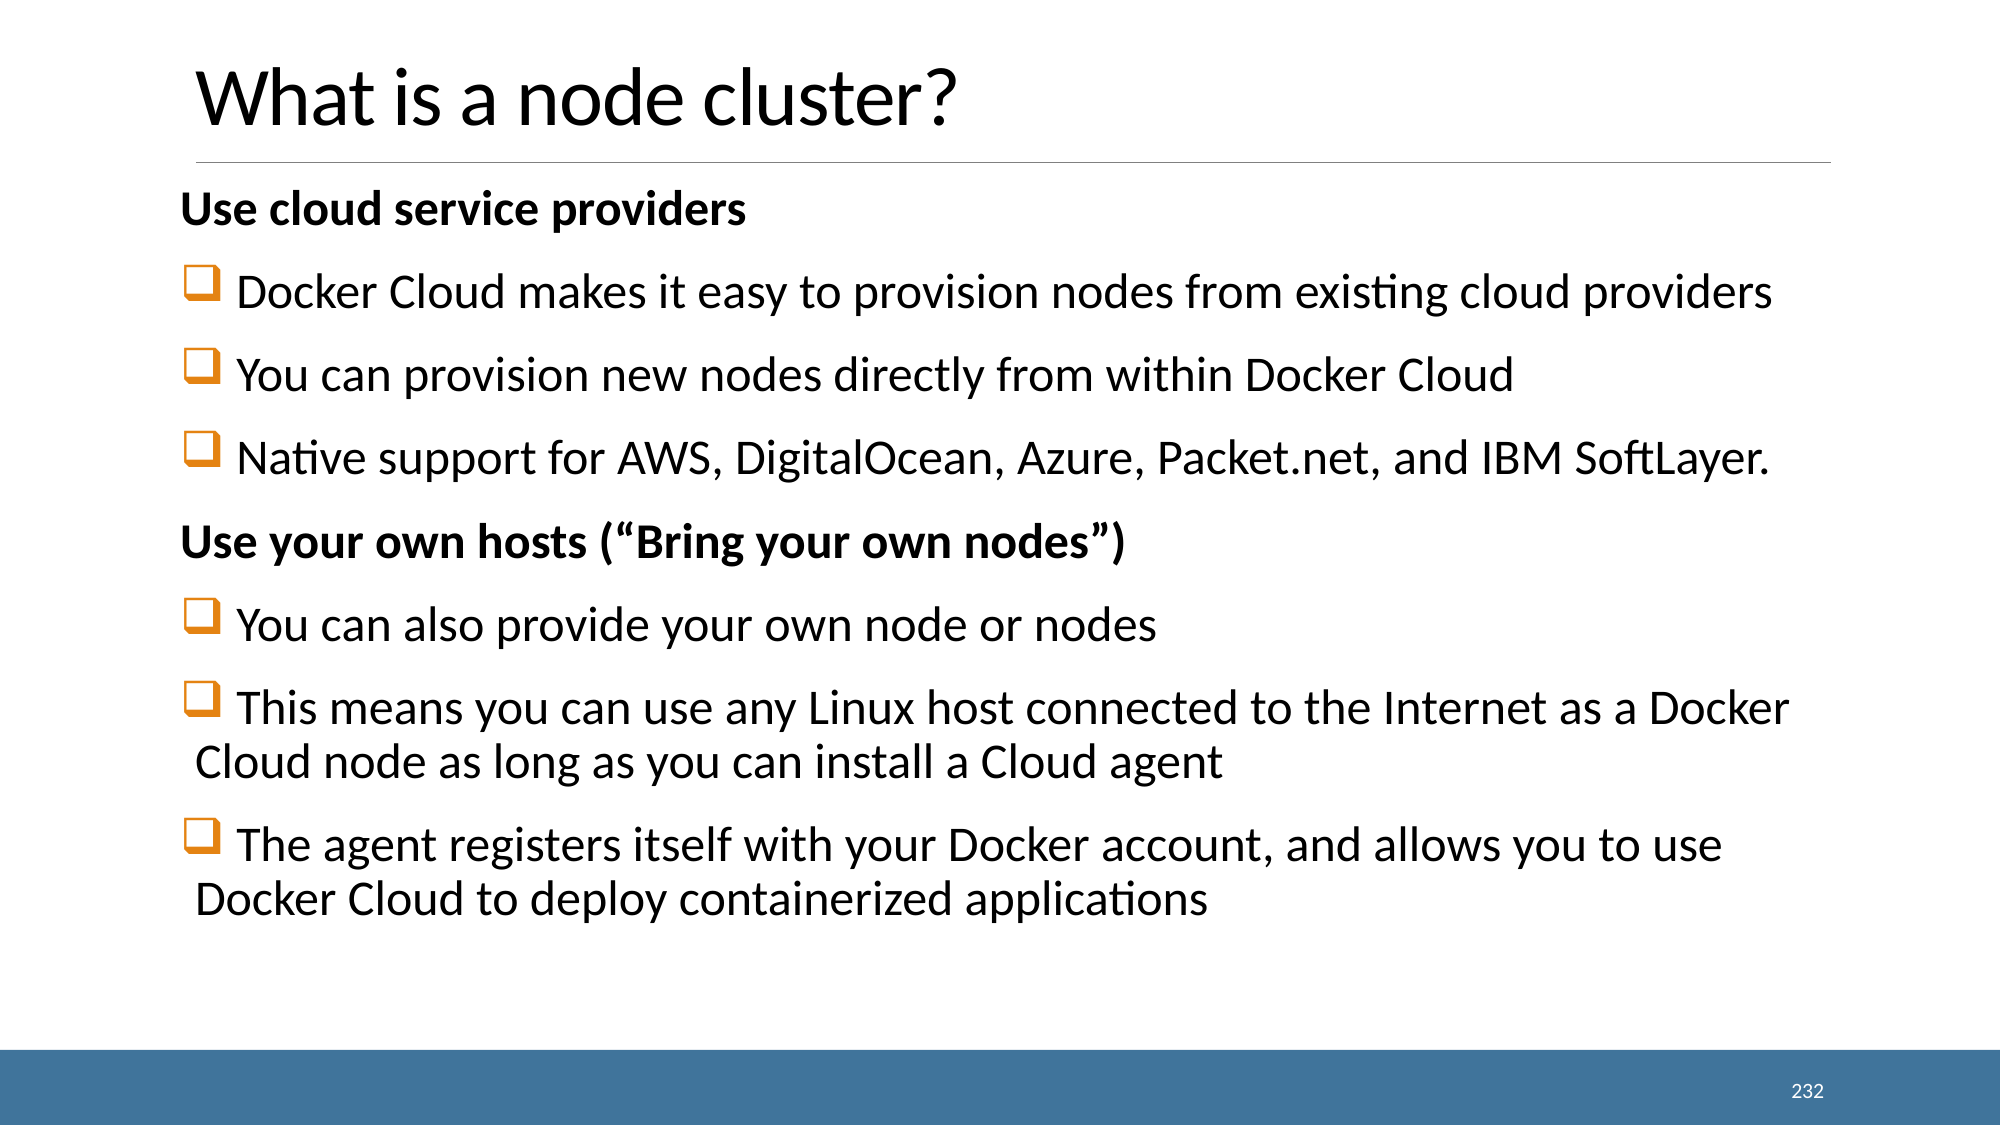

# What is a node cluster?
Use cloud service providers
 Docker Cloud makes it easy to provision nodes from existing cloud providers
 You can provision new nodes directly from within Docker Cloud
 Native support for AWS, DigitalOcean, Azure, Packet.net, and IBM SoftLayer.
Use your own hosts (“Bring your own nodes”)
 You can also provide your own node or nodes
 This means you can use any Linux host connected to the Internet as a Docker Cloud node as long as you can install a Cloud agent
 The agent registers itself with your Docker account, and allows you to use Docker Cloud to deploy containerized applications

232